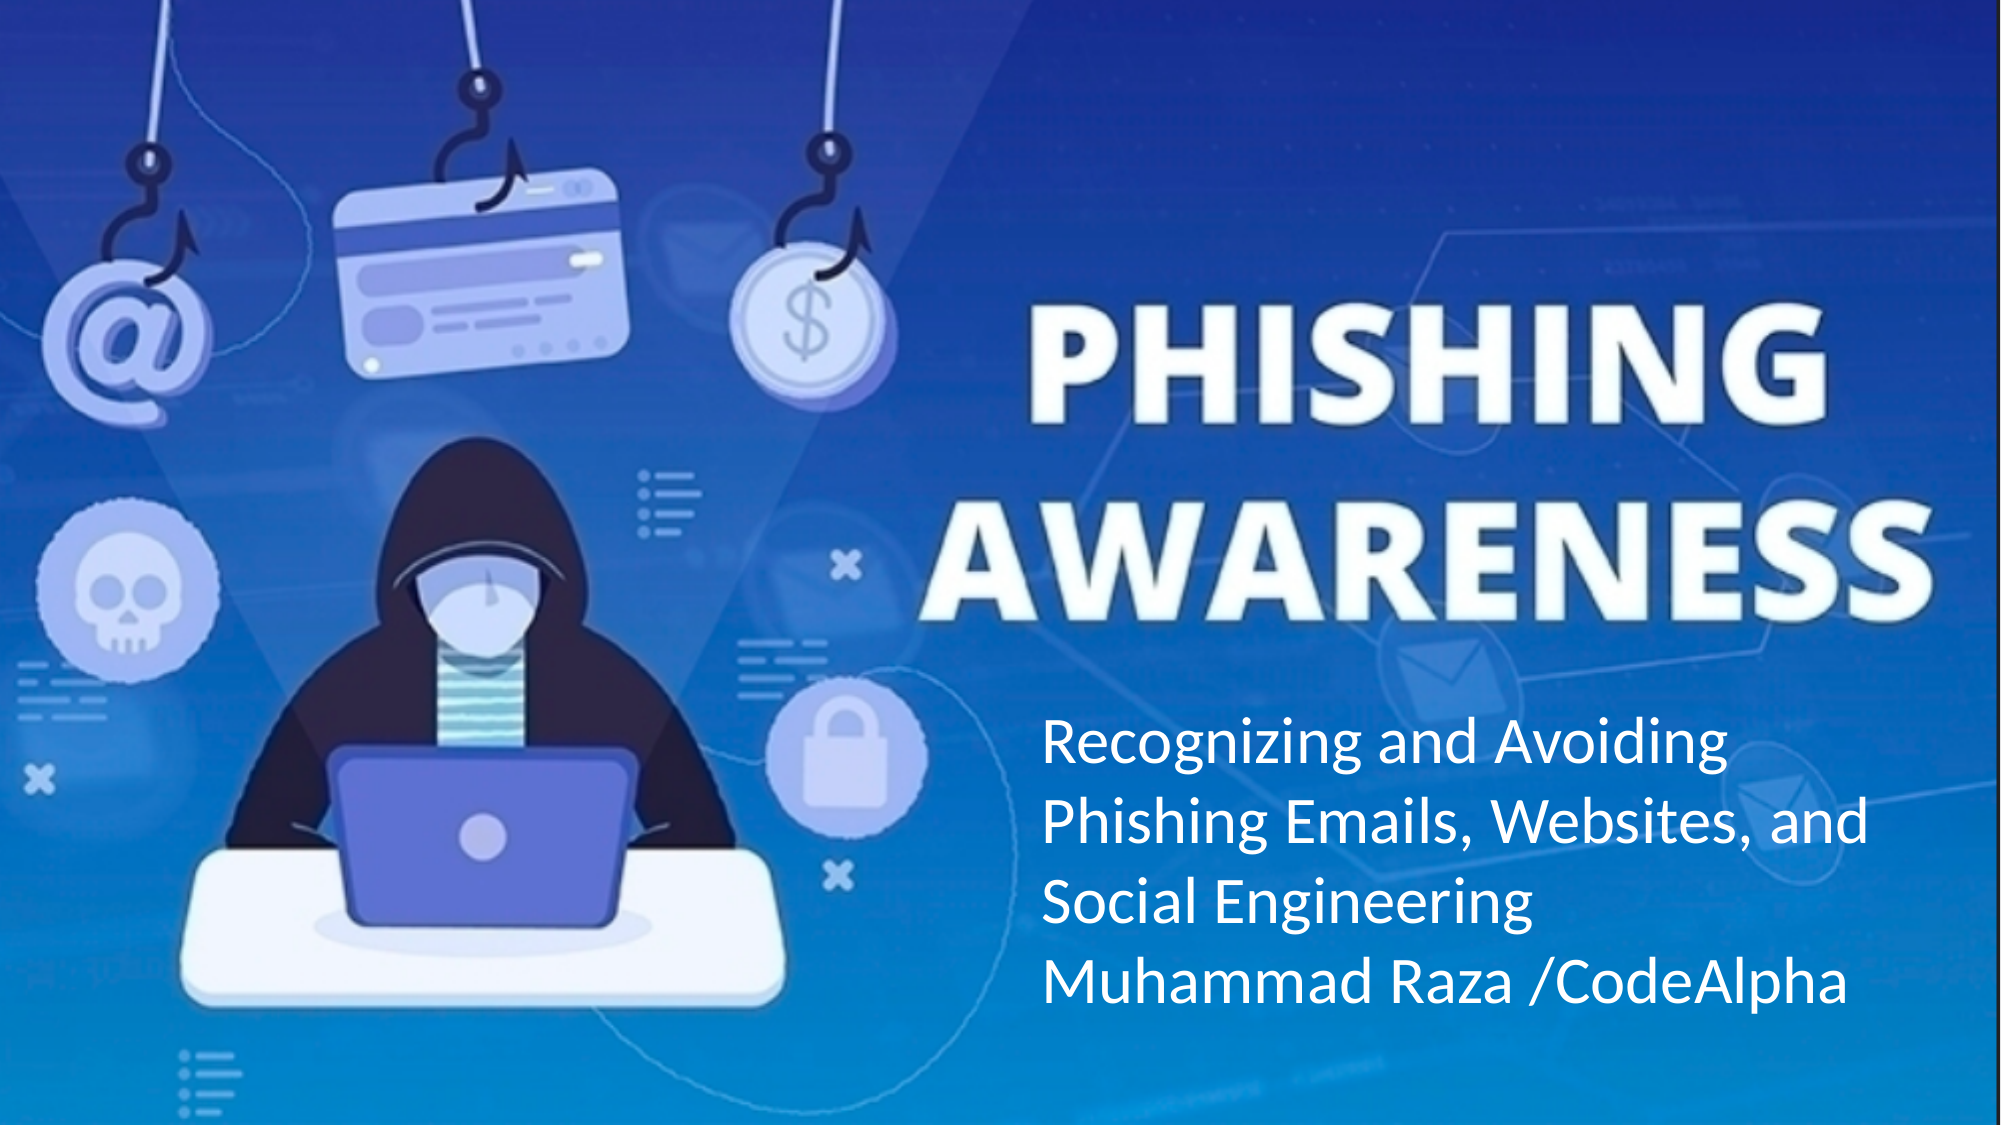

Recognizing and Avoiding Phishing Emails, Websites, and Social Engineering
Muhammad Raza /CodeAlpha